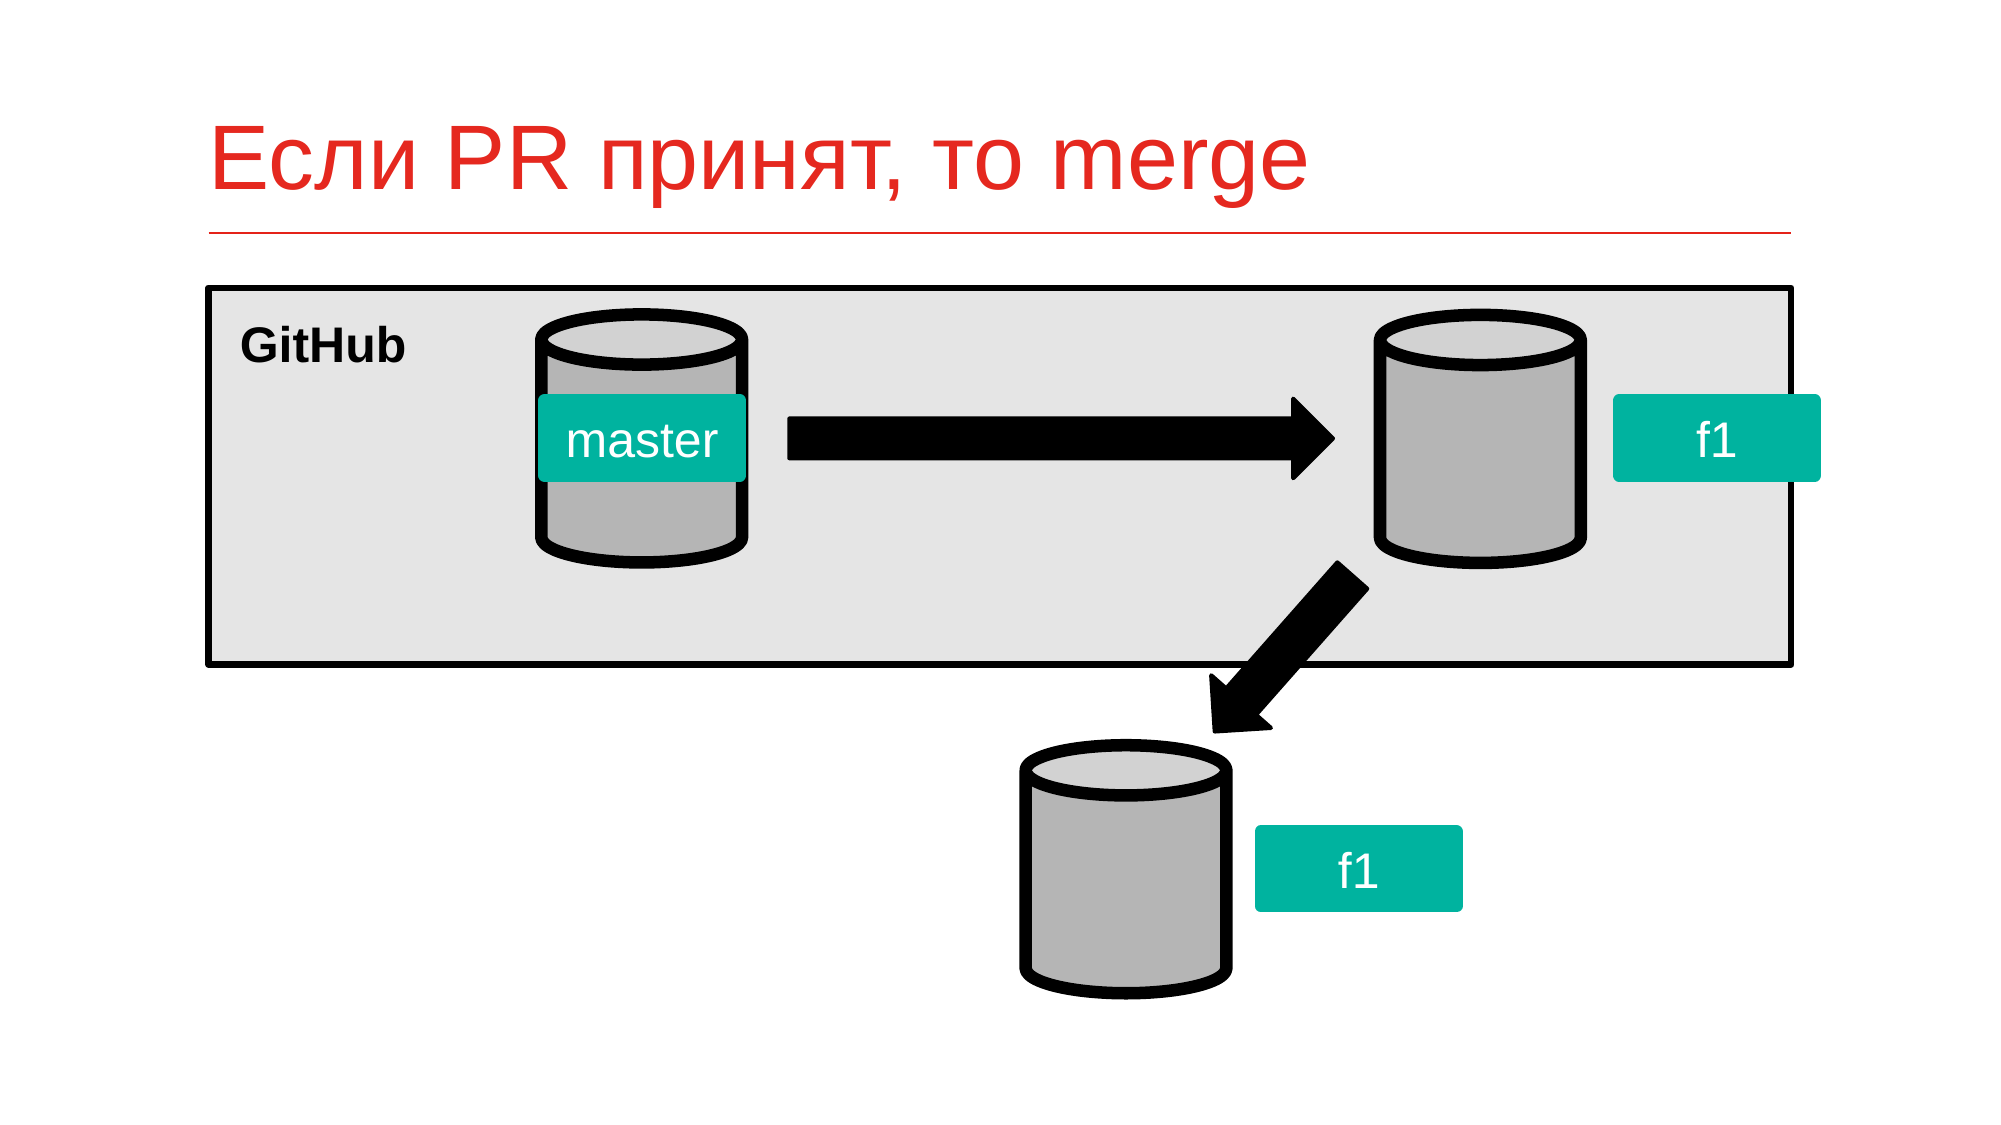

# Если PR принят, то merge

GitHub

master
f1
f1